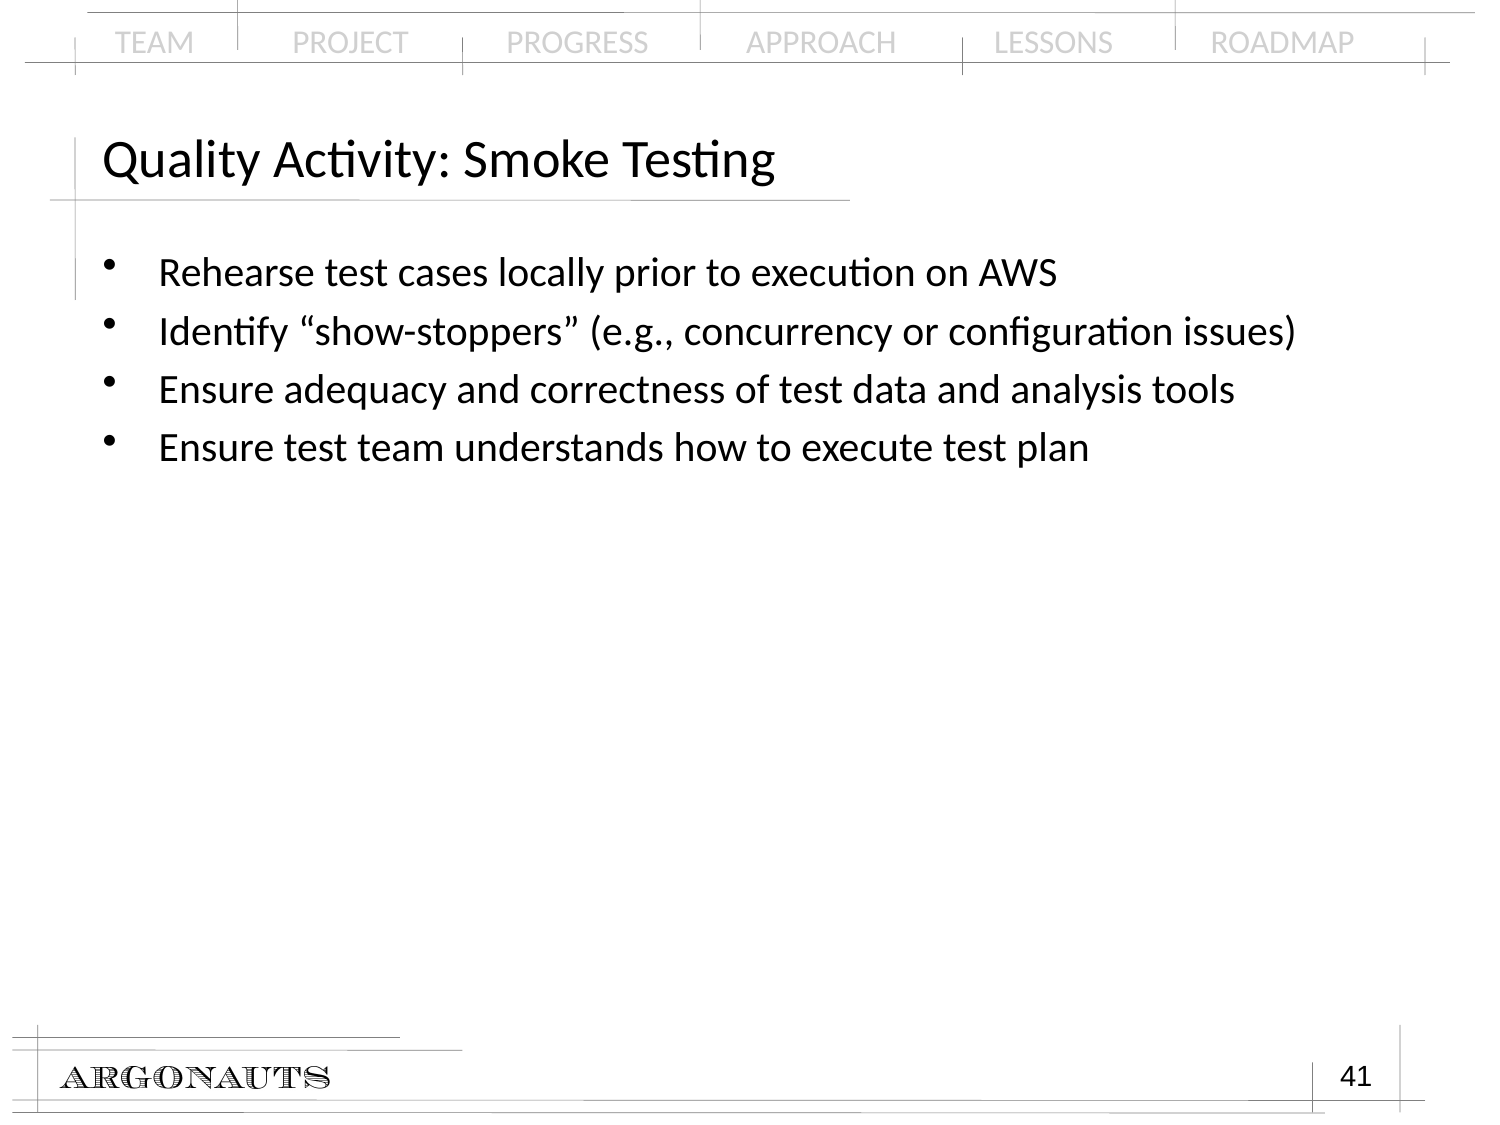

# Quality Activity: Smoke Testing
Rehearse test cases locally prior to execution on AWS
Identify “show-stoppers” (e.g., concurrency or configuration issues)
Ensure adequacy and correctness of test data and analysis tools
Ensure test team understands how to execute test plan
41